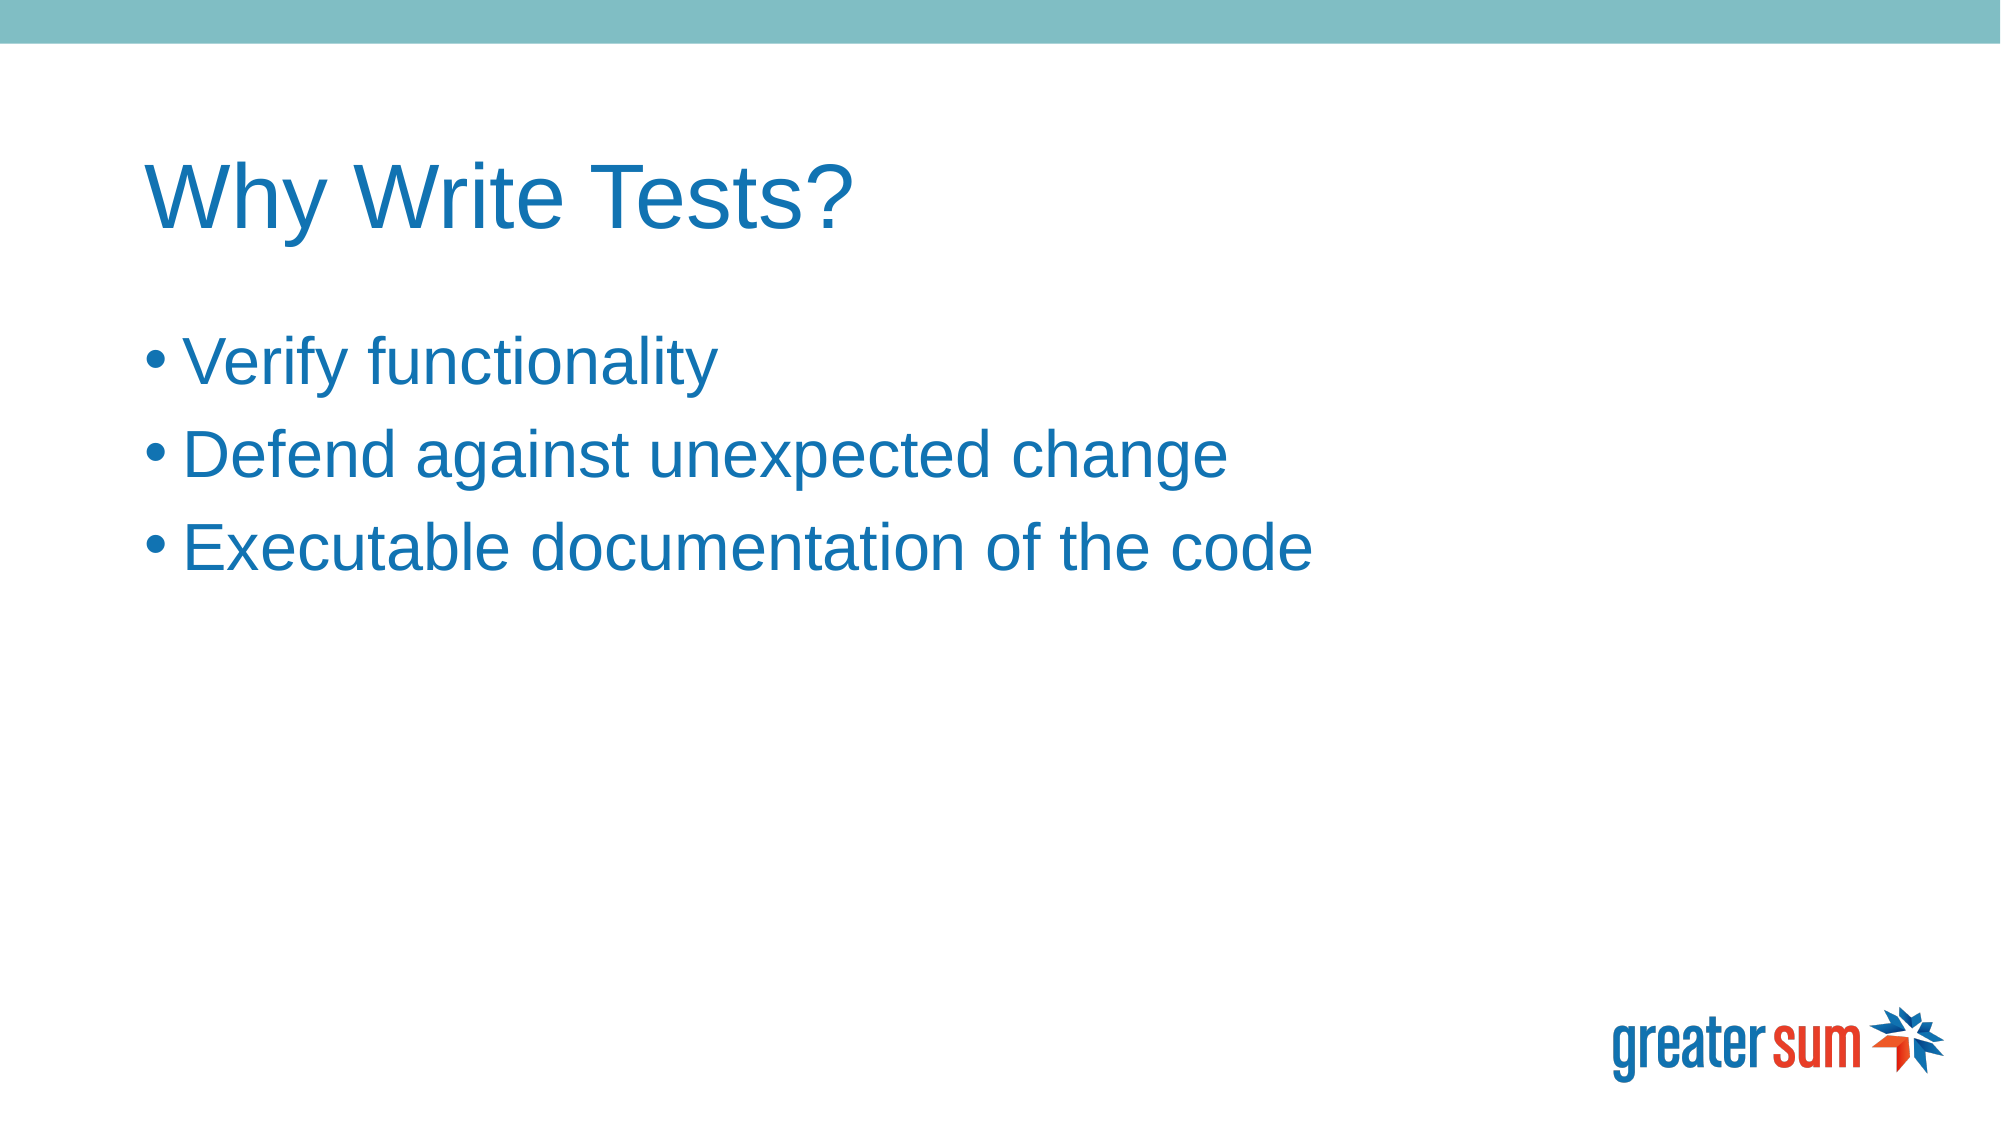

# Why Write Tests?
Verify functionality
Defend against unexpected change
Executable documentation of the code